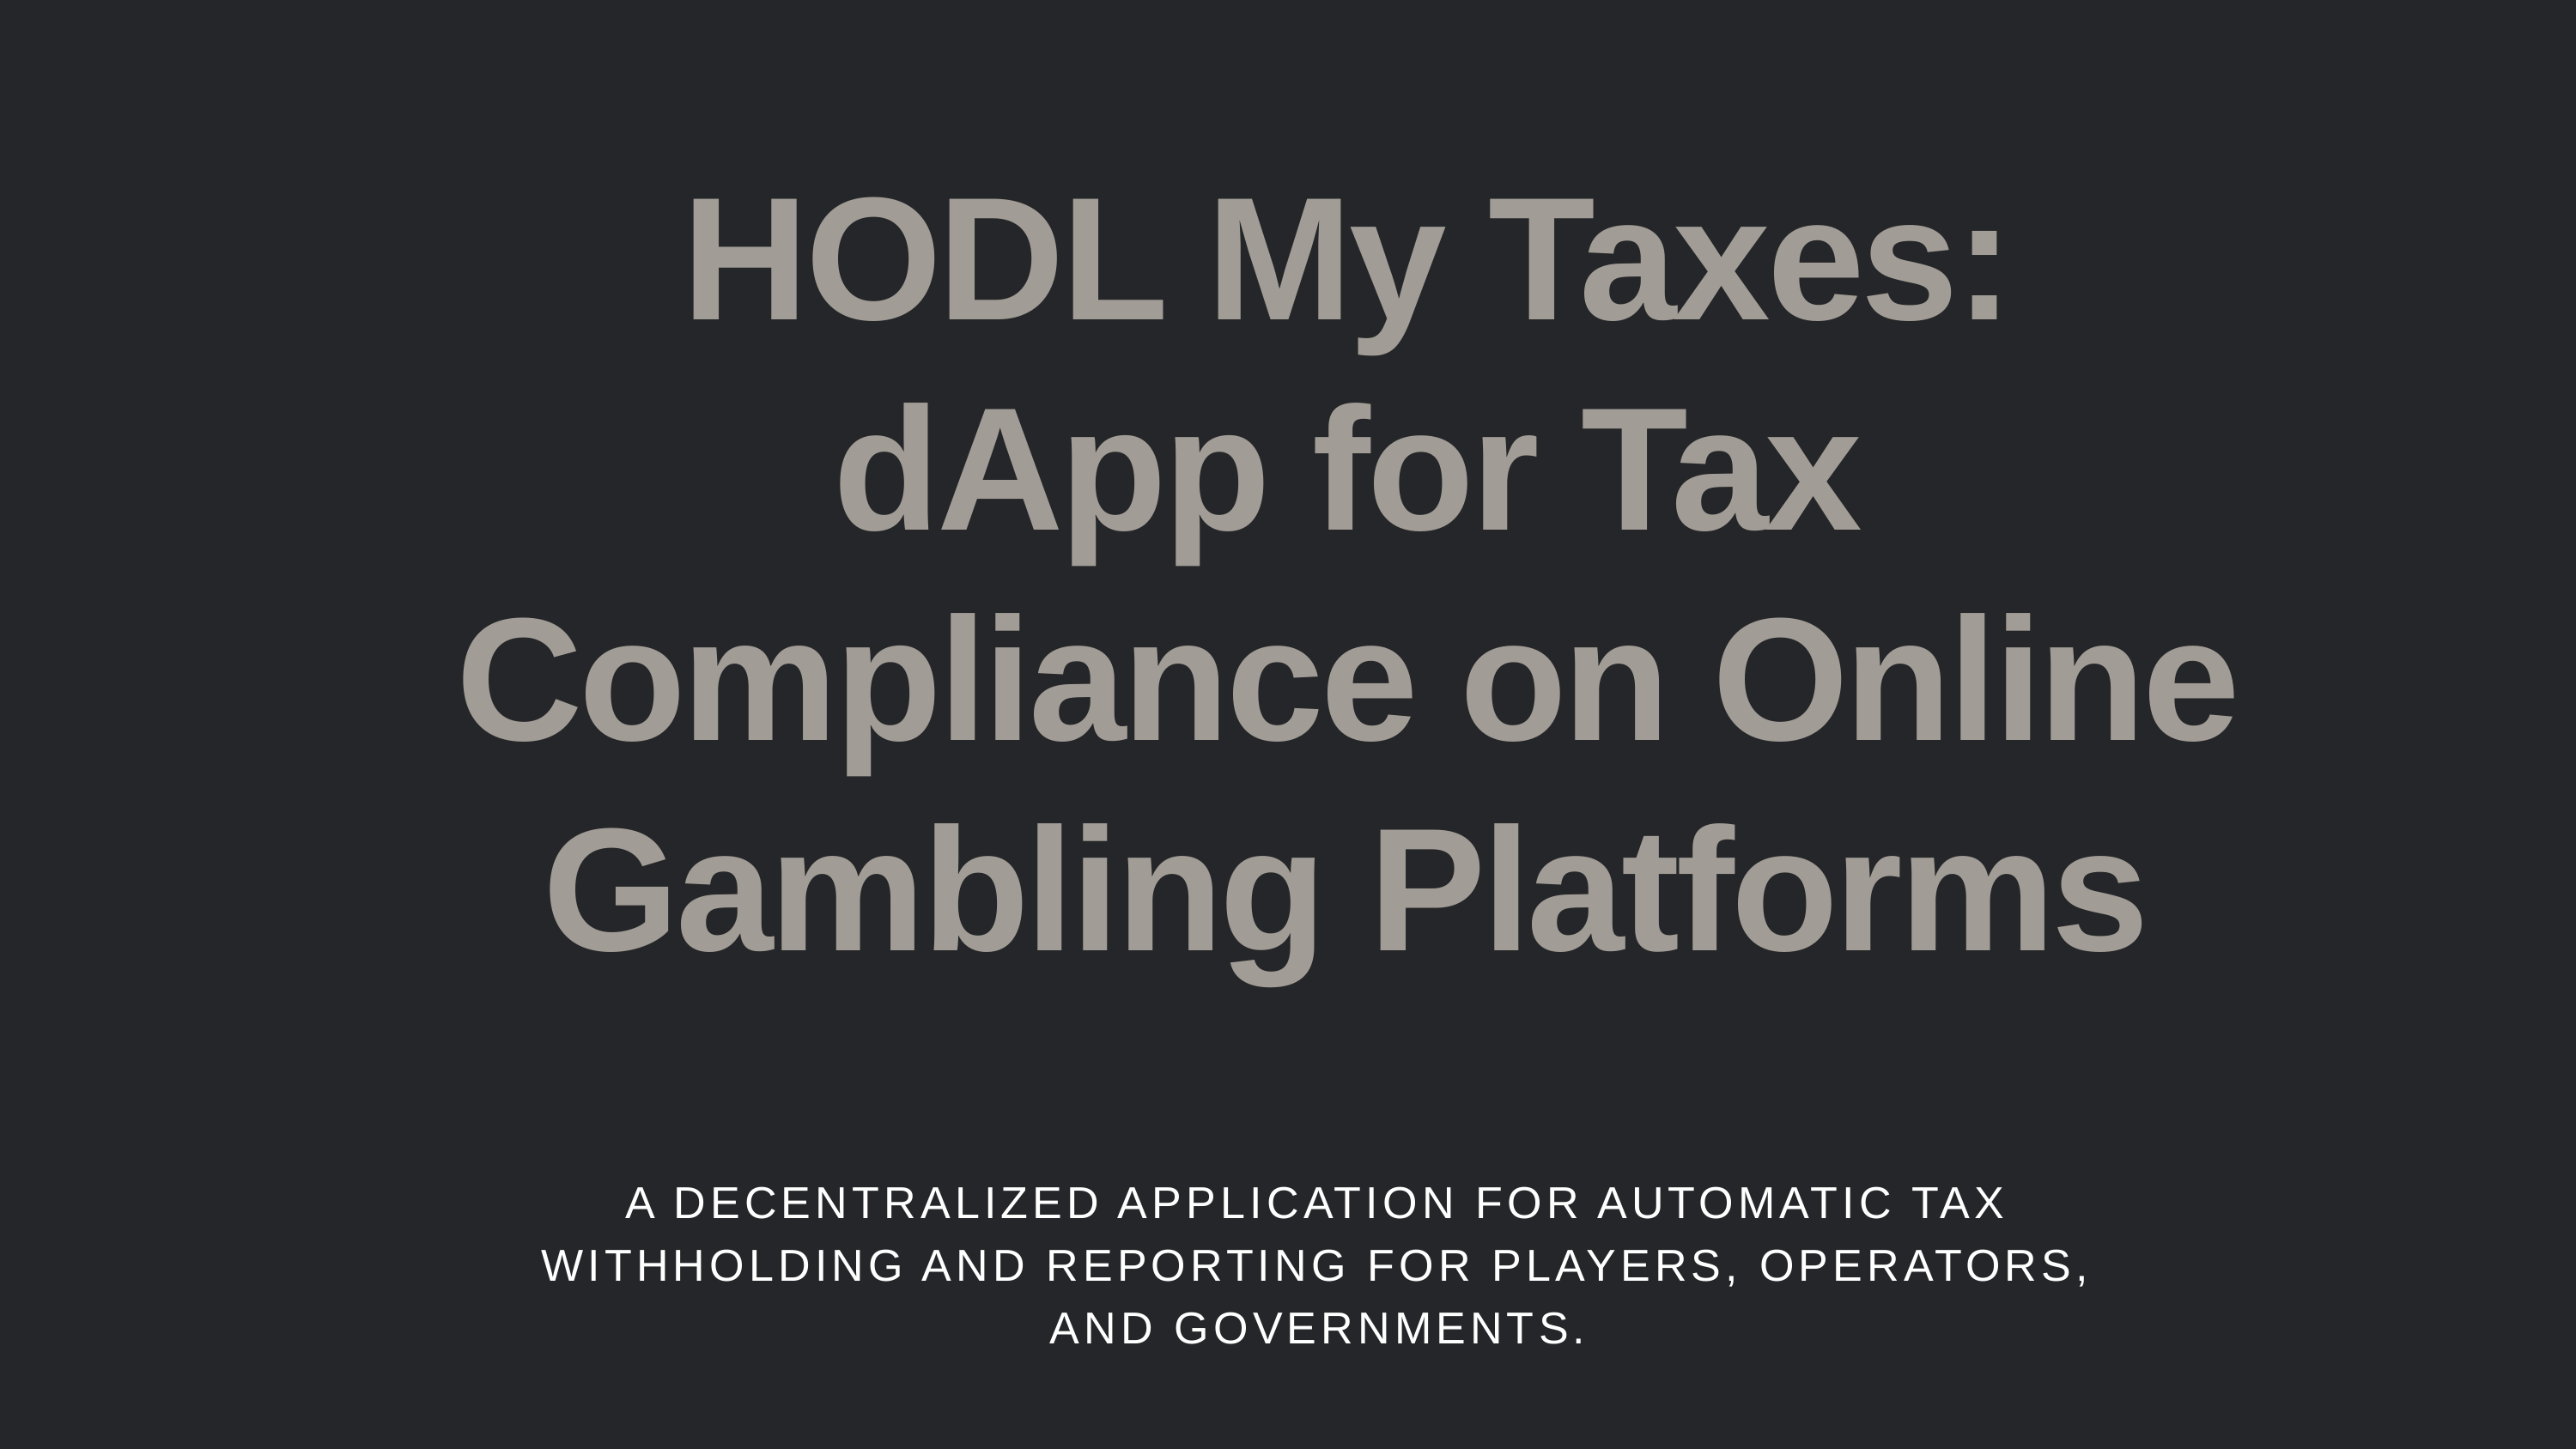

HODL My Taxes: dApp for Tax Compliance on Online Gambling Platforms
A DECENTRALIZED APPLICATION FOR AUTOMATIC TAX WITHHOLDING AND REPORTING FOR PLAYERS, OPERATORS, AND GOVERNMENTS.